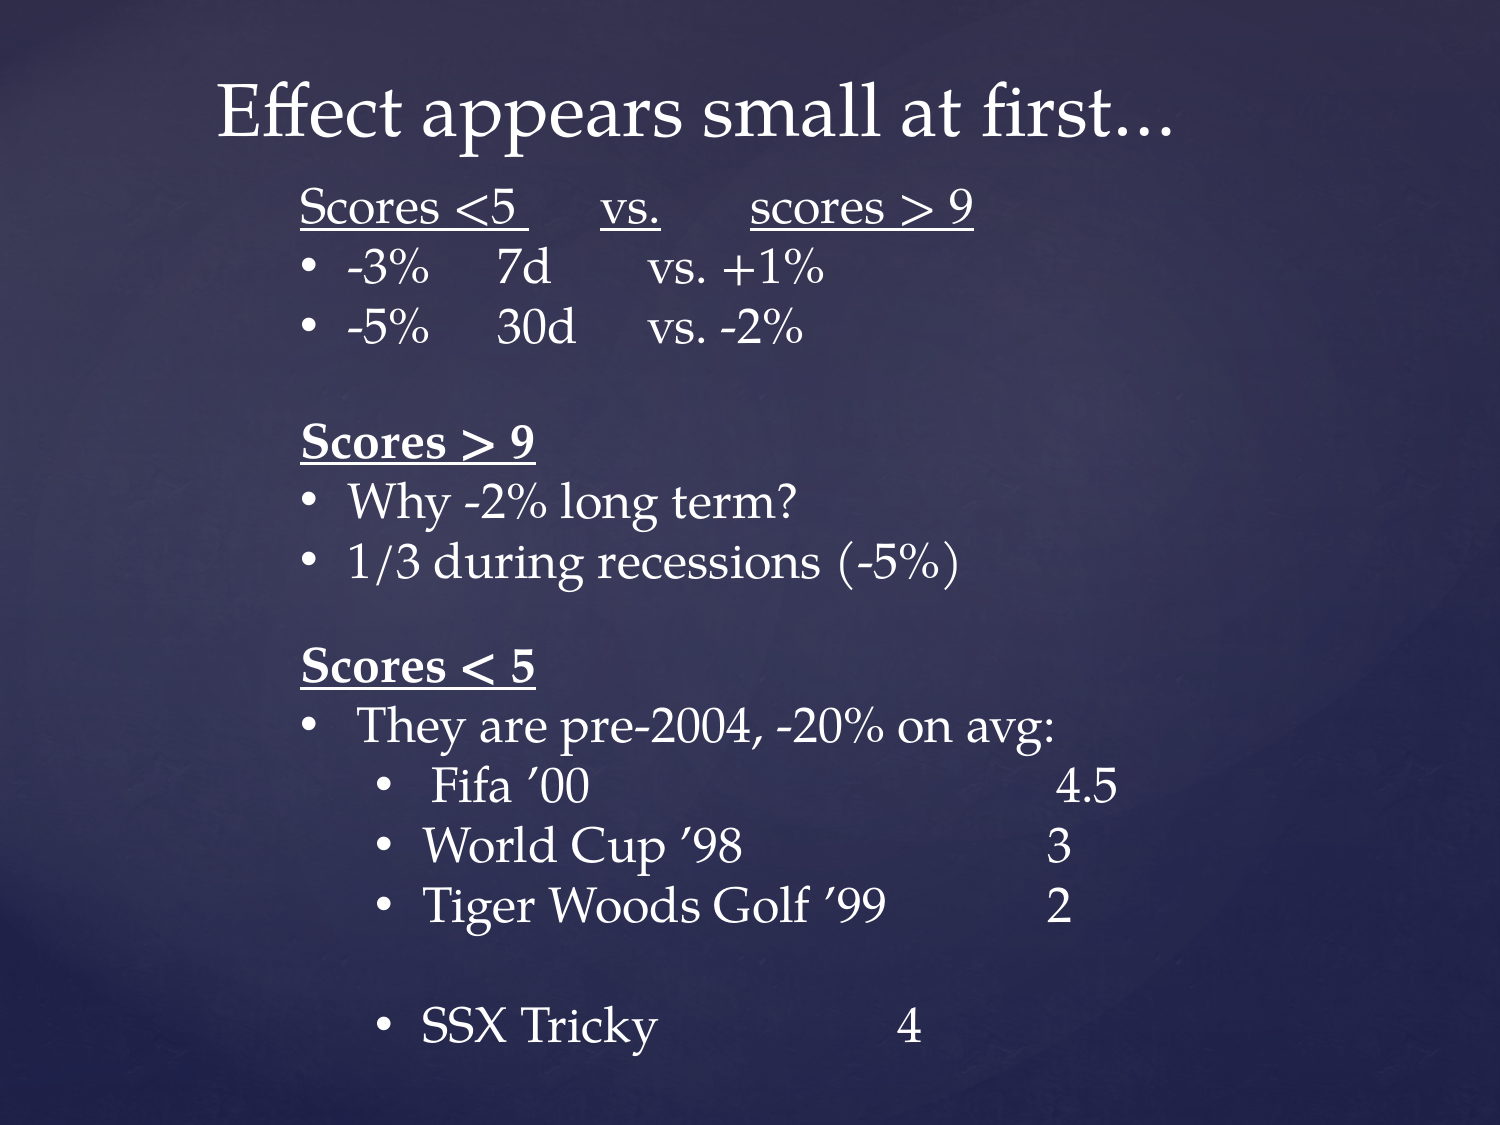

Effect appears small at first…
Scores <5 	vs.	scores > 9
-3% 	7d	vs. +1%
-5% 	30d	vs. -2%
Scores > 9
Why -2% long term?
1/3 during recessions (-5%)
Scores < 5
They are pre-2004, -20% on avg:
Fifa ’00			  4.5
World Cup ’98		  3
Tiger Woods Golf ’99	  2
SSX Tricky		  4